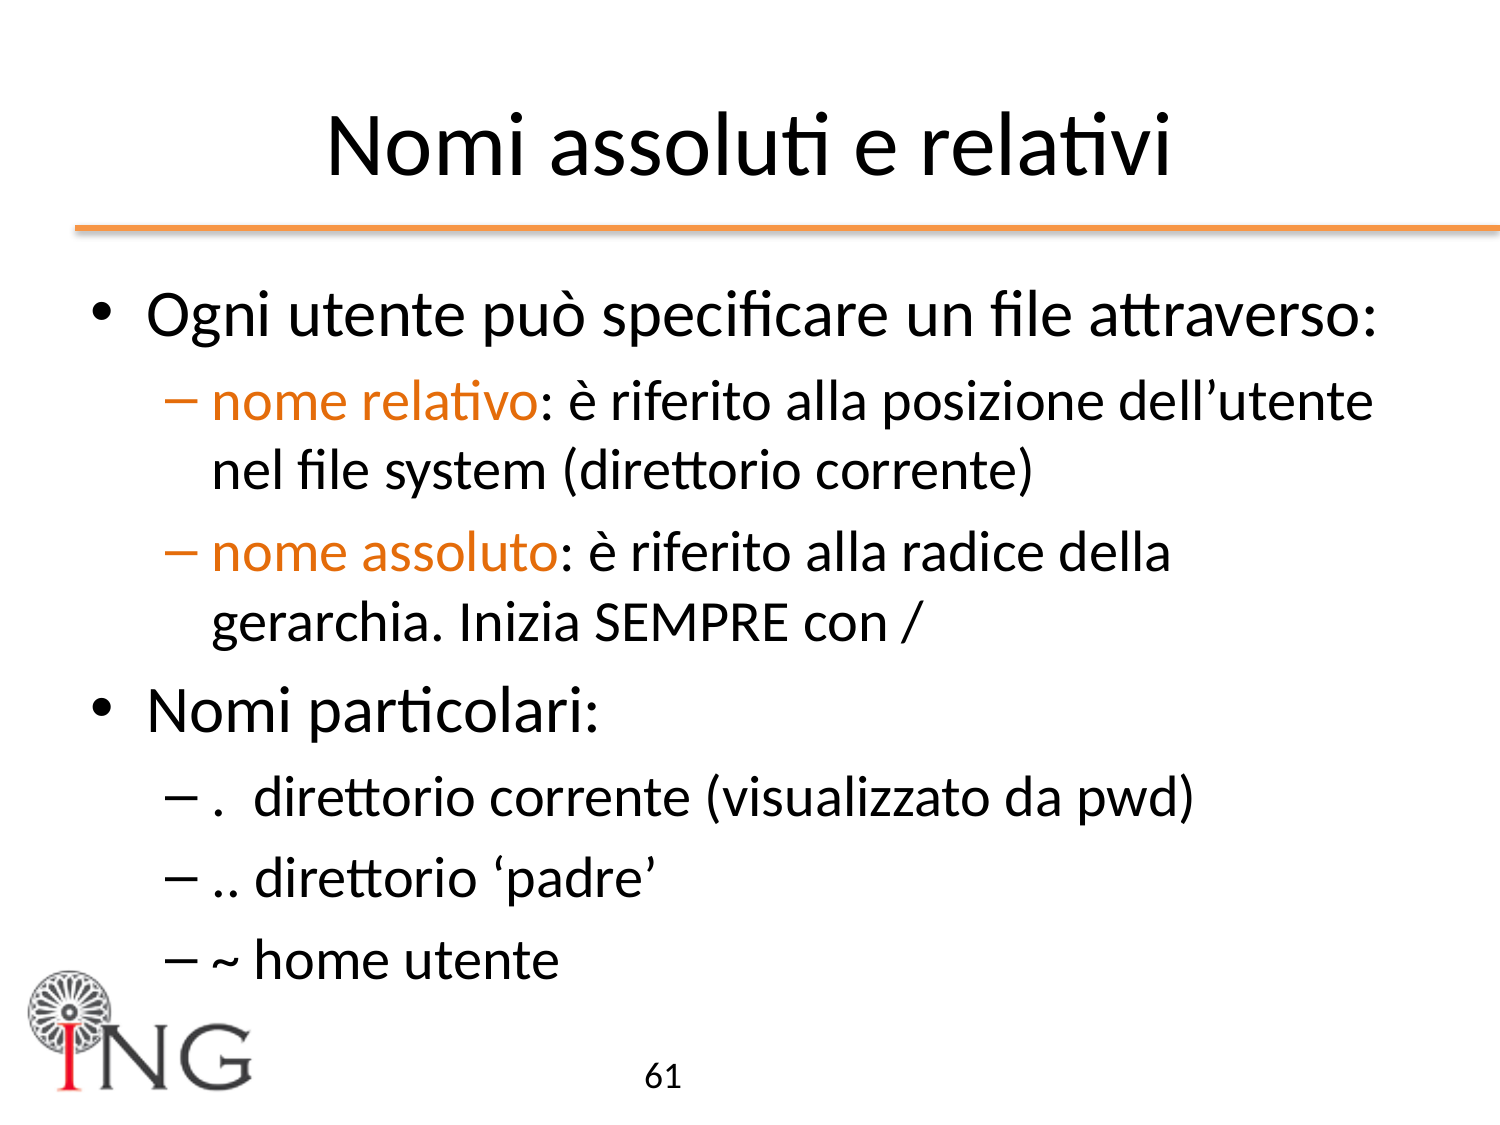

# Nomi assoluti e relativi
Ogni utente può specificare un file attraverso:
nome relativo: è riferito alla posizione dell’utente nel file system (direttorio corrente)
nome assoluto: è riferito alla radice della gerarchia. Inizia SEMPRE con /
Nomi particolari:
.  direttorio corrente (visualizzato da pwd)
.. direttorio ‘padre’
~ home utente
61